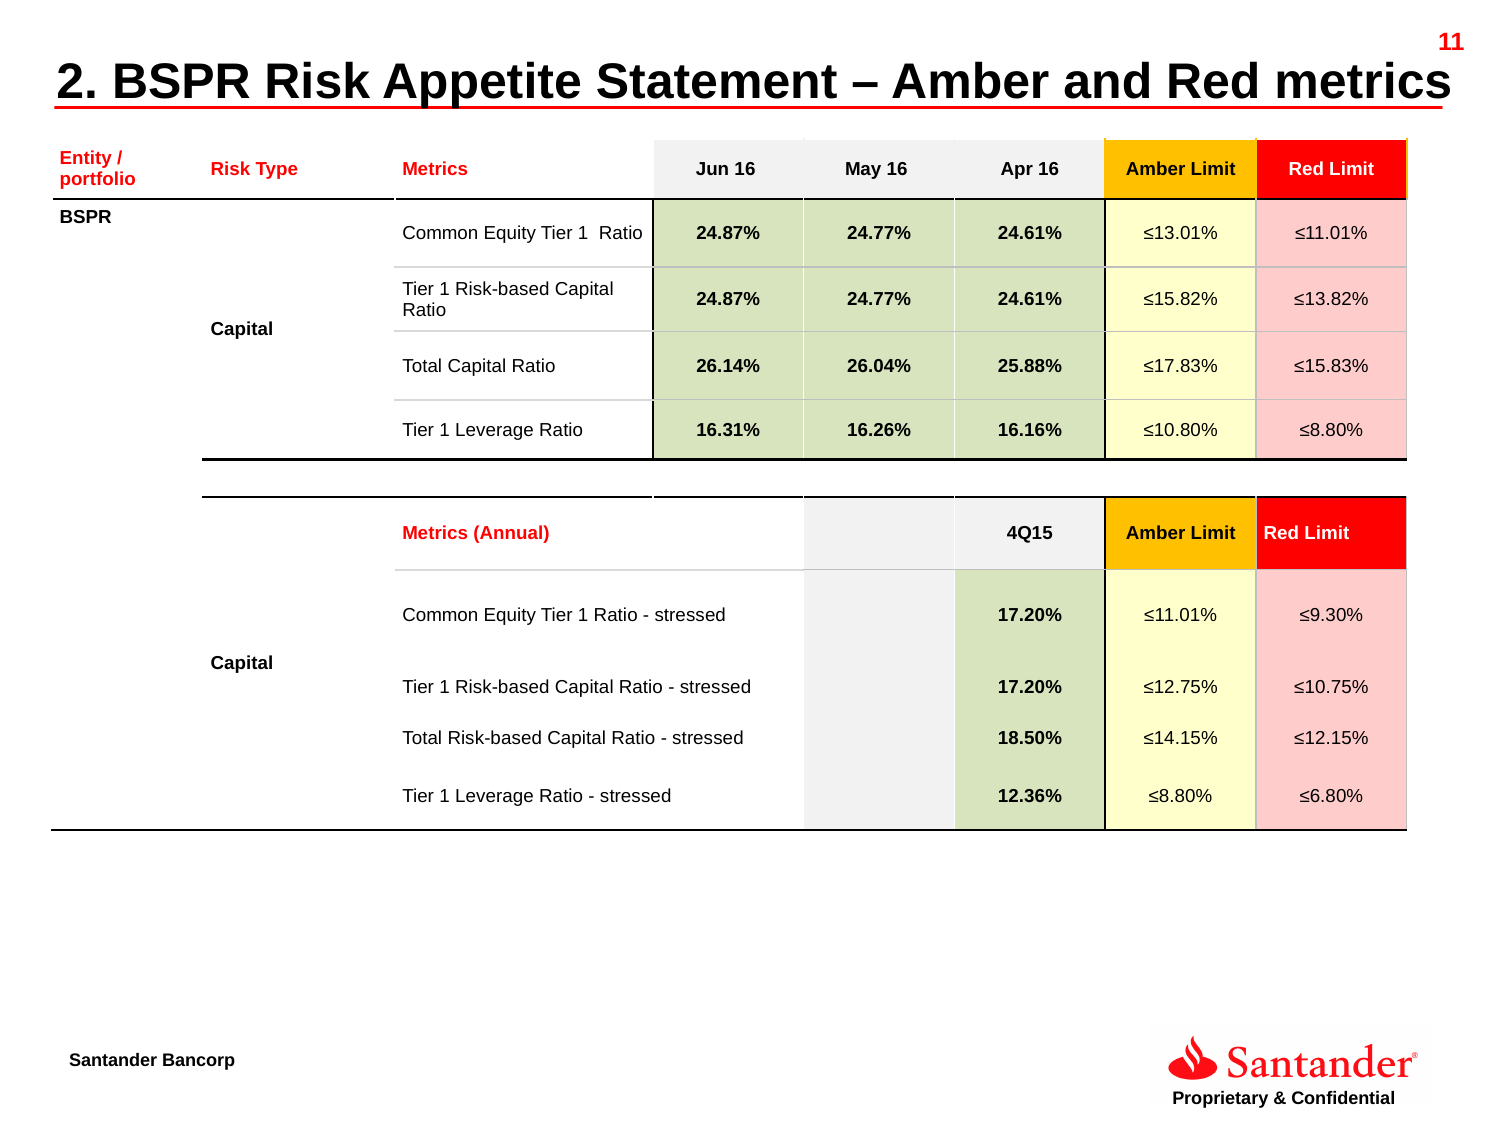

11
2. BSPR Risk Appetite Statement – Amber and Red metrics
|  |  |  |  |  |  |  |  |
| --- | --- | --- | --- | --- | --- | --- | --- |
| Entity / portfolio | Risk Type | Metrics | Jun 16 | May 16 | Apr 16 | Amber Limit | Red Limit |
| BSPR | Capital | Common Equity Tier 1 Ratio | 24.87% | 24.77% | 24.61% | ≤13.01% | ≤11.01% |
|  |  | Tier 1 Risk-based Capital Ratio | 24.87% | 24.77% | 24.61% | ≤15.82% | ≤13.82% |
|  |  | Total Capital Ratio | 26.14% | 26.04% | 25.88% | ≤17.83% | ≤15.83% |
|  |  | Tier 1 Leverage Ratio | 16.31% | 16.26% | 16.16% | ≤10.80% | ≤8.80% |
|  |  |  |  |  |  |  |  |
|  | Capital | Metrics (Annual) |  |  | 4Q15 | Amber Limit | Red Limit |
|  |  |  |  |  |  |  |  |
|  |  | Common Equity Tier 1 Ratio - stressed |  |  | 17.20% | ≤11.01% | ≤9.30% |
|  |  |  |  |  |  |  |  |
|  |  | Tier 1 Risk-based Capital Ratio - stressed |  |  | 17.20% | ≤12.75% | ≤10.75% |
|  |  |  |  |  |  |  |  |
|  |  | Total Risk-based Capital Ratio - stressed |  |  | 18.50% | ≤14.15% | ≤12.15% |
|  |  |  |  |  |  |  |  |
|  |  | Tier 1 Leverage Ratio - stressed |  |  | 12.36% | ≤8.80% | ≤6.80% |
|  |  |  |  |  |  |  |  |